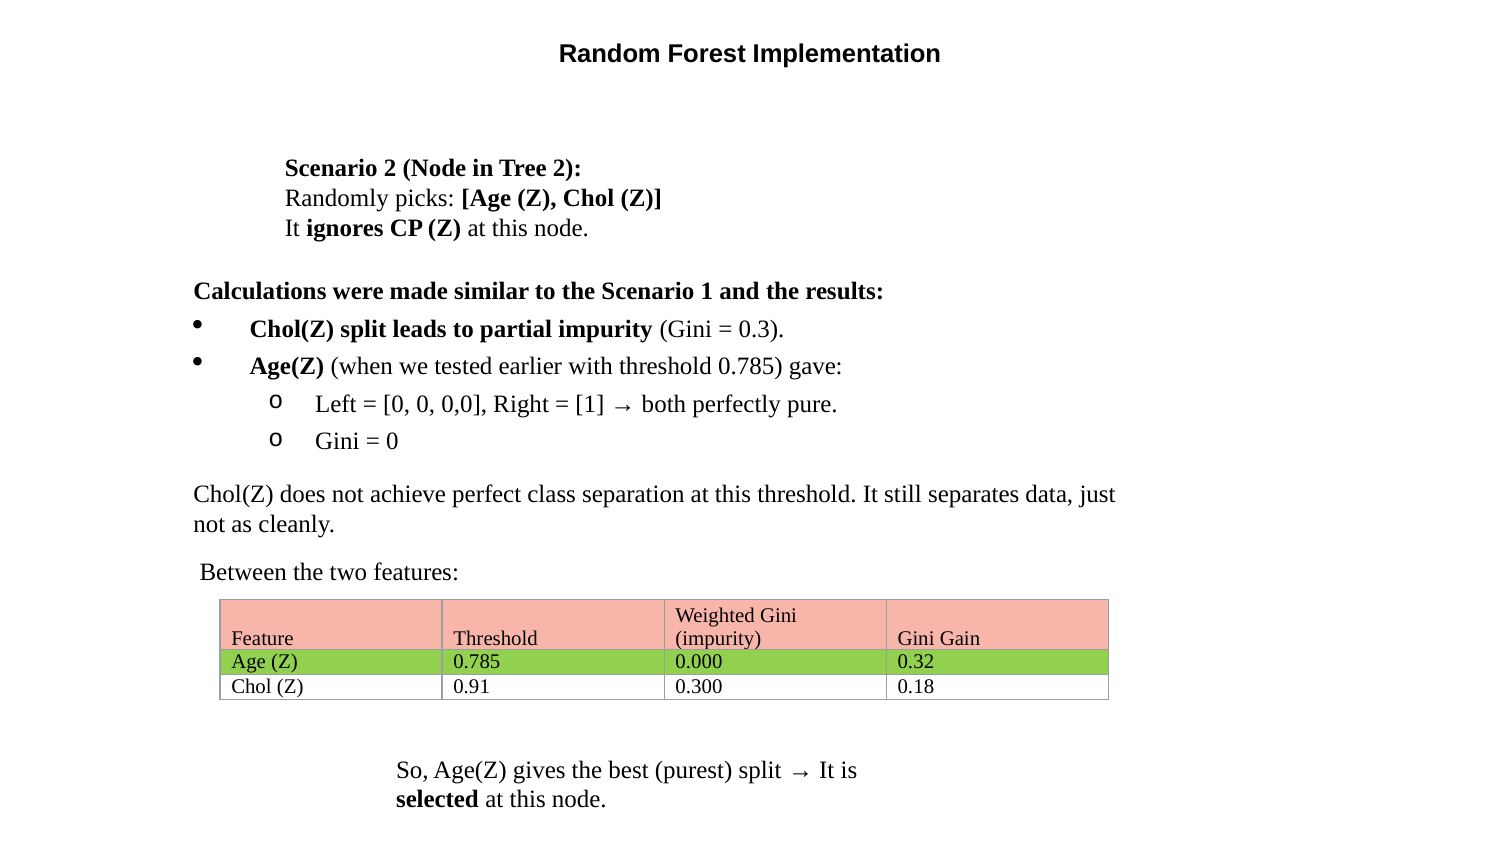

# Random Forest Implementation
Scenario 2 (Node in Tree 2):
Randomly picks: [Age (Z), Chol (Z)]
It ignores CP (Z) at this node.
Calculations were made similar to the Scenario 1 and the results:
Chol(Z) split leads to partial impurity (Gini = 0.3).
Age(Z) (when we tested earlier with threshold 0.785) gave:
Left = [0, 0, 0,0], Right = [1] → both perfectly pure.
Gini = 0
Chol(Z) does not achieve perfect class separation at this threshold. It still separates data, just not as cleanly.
 Between the two features:

| Feature | Threshold | Weighted Gini (impurity) | Gini Gain |
| --- | --- | --- | --- |
| Age (Z) | 0.785 | 0.000 | 0.32 |
| Chol (Z) | 0.91 | 0.300 | 0.18 |
So, Age(Z) gives the best (purest) split → It is selected at this node.